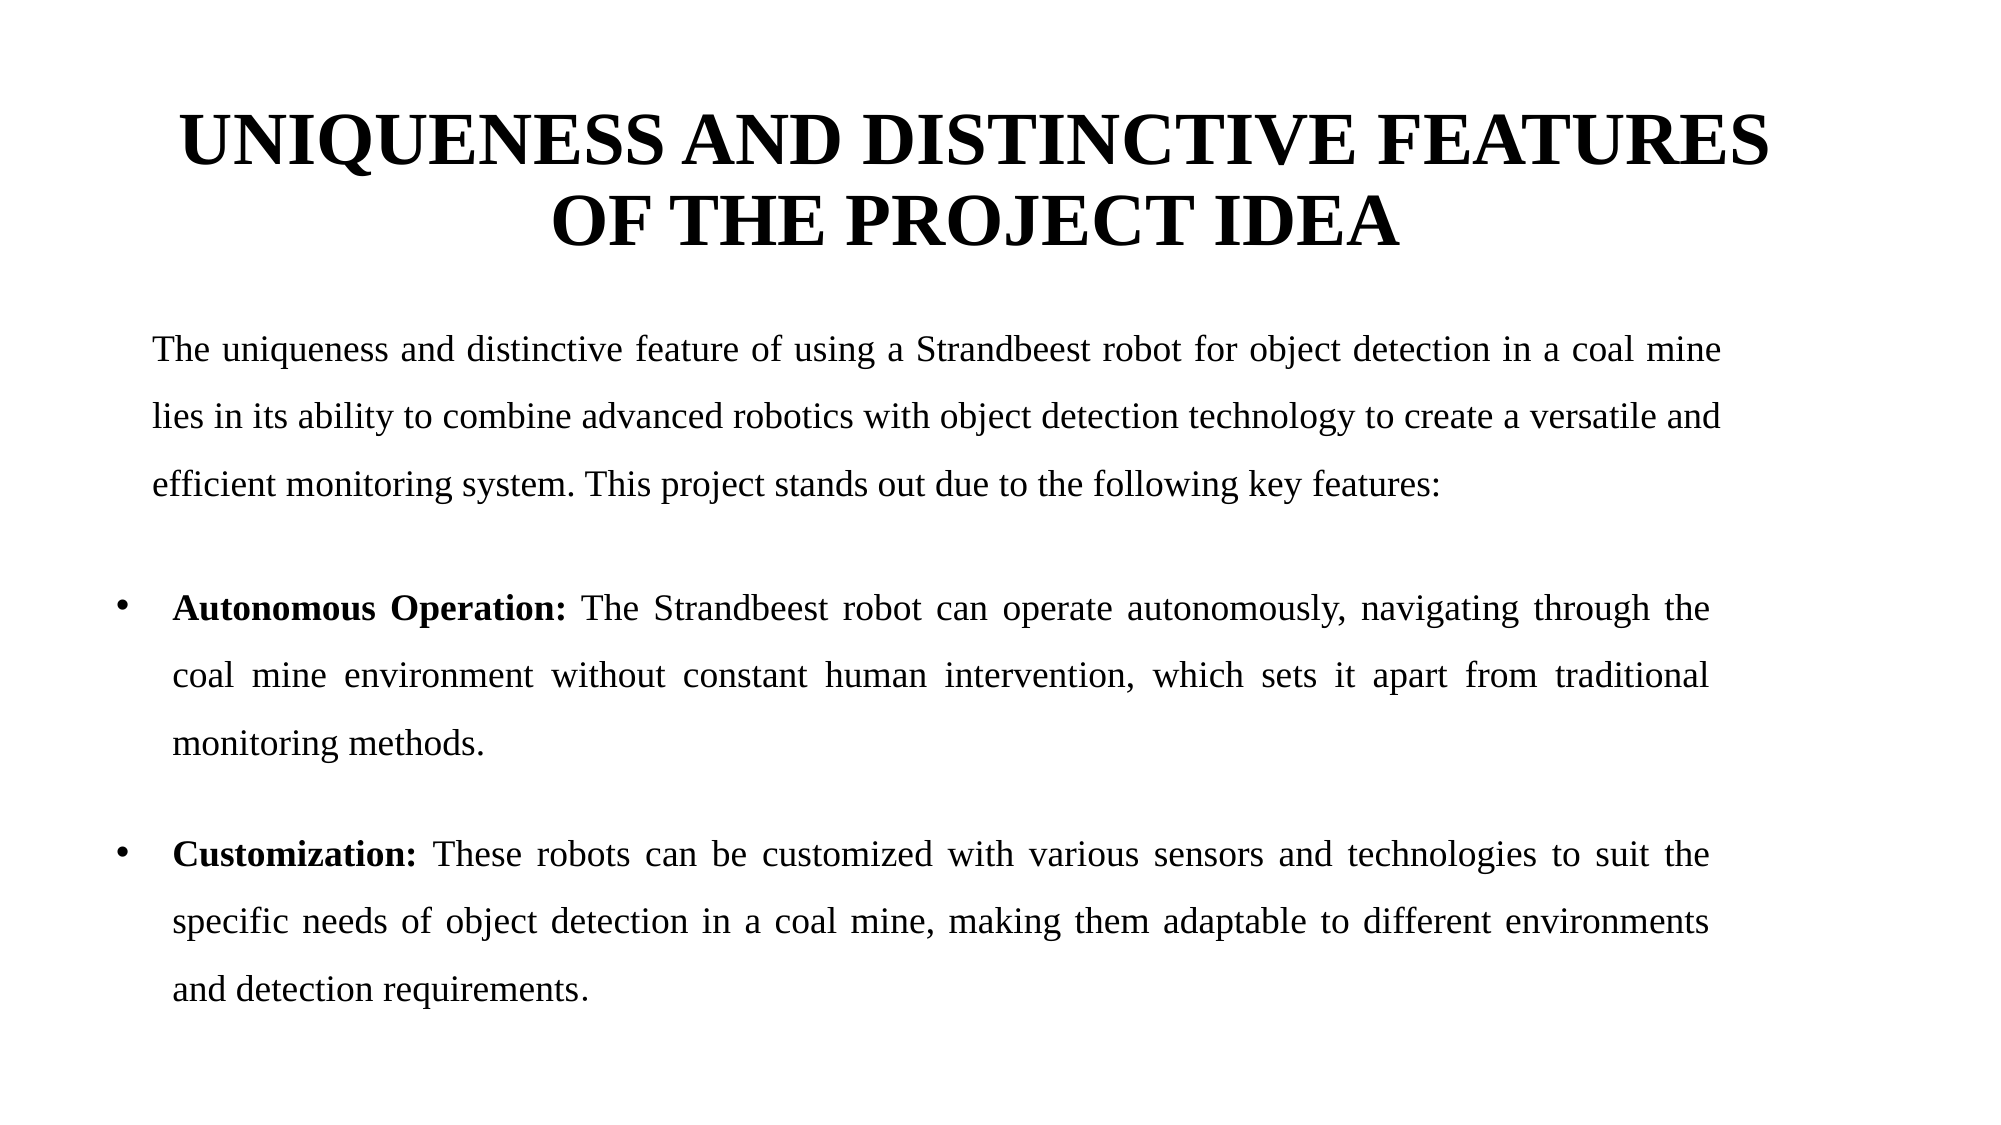

# UNIQUENESS AND DISTINCTIVE FEATURES OF THE PROJECT IDEA
The uniqueness and distinctive feature of using a Strandbeest robot for object detection in a coal mine lies in its ability to combine advanced robotics with object detection technology to create a versatile and efficient monitoring system. This project stands out due to the following key features:

Autonomous Operation: The Strandbeest robot can operate autonomously, navigating through the coal mine environment without constant human intervention, which sets it apart from traditional monitoring methods.
Customization: These robots can be customized with various sensors and technologies to suit the specific needs of object detection in a coal mine, making them adaptable to different environments and detection requirements.